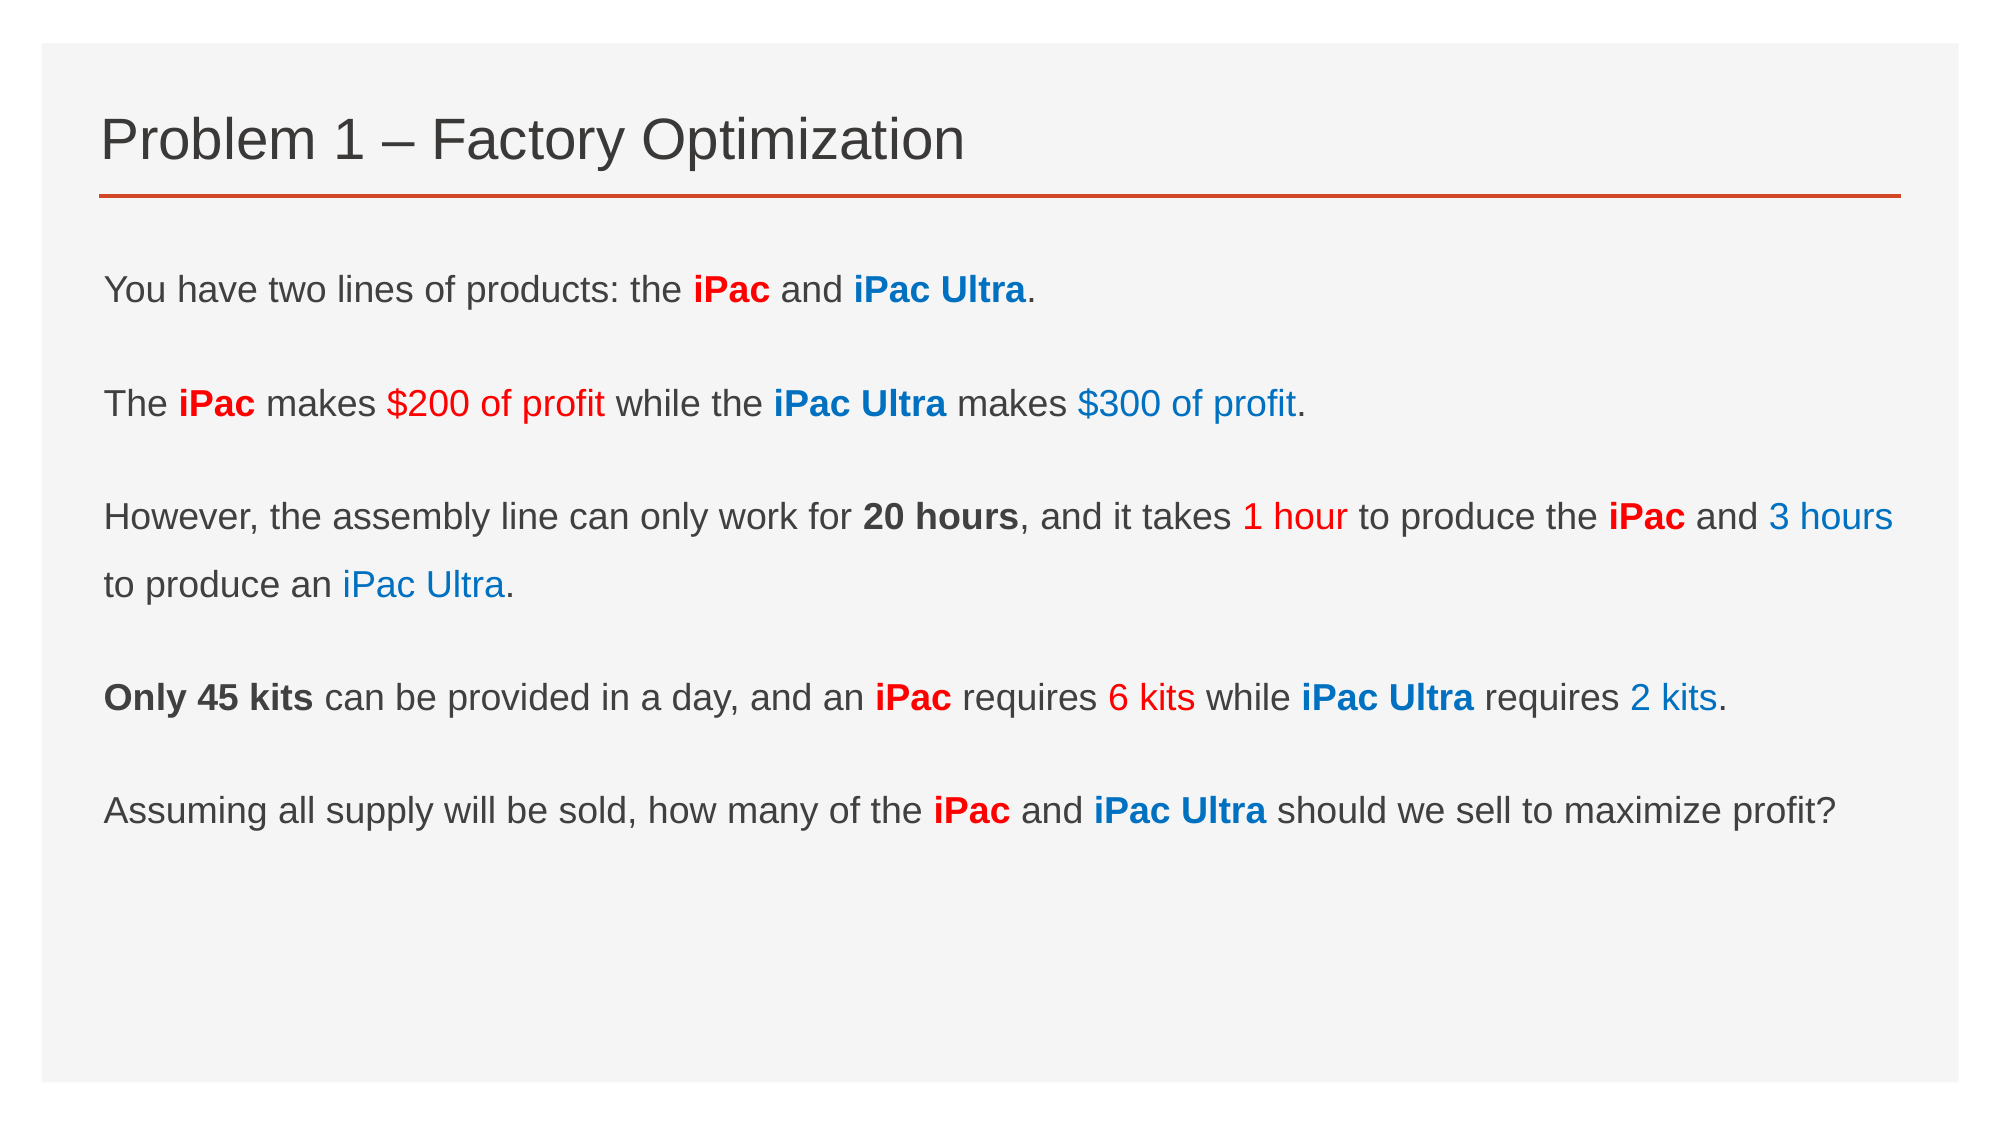

# Problem 1 – Factory Optimization
You have two lines of products: the iPac and iPac Ultra.
The iPac makes $200 of profit while the iPac Ultra makes $300 of profit.
However, the assembly line can only work for 20 hours, and it takes 1 hour to produce the iPac and 3 hours to produce an iPac Ultra.
Only 45 kits can be provided in a day, and an iPac requires 6 kits while iPac Ultra requires 2 kits.
Assuming all supply will be sold, how many of the iPac and iPac Ultra should we sell to maximize profit?